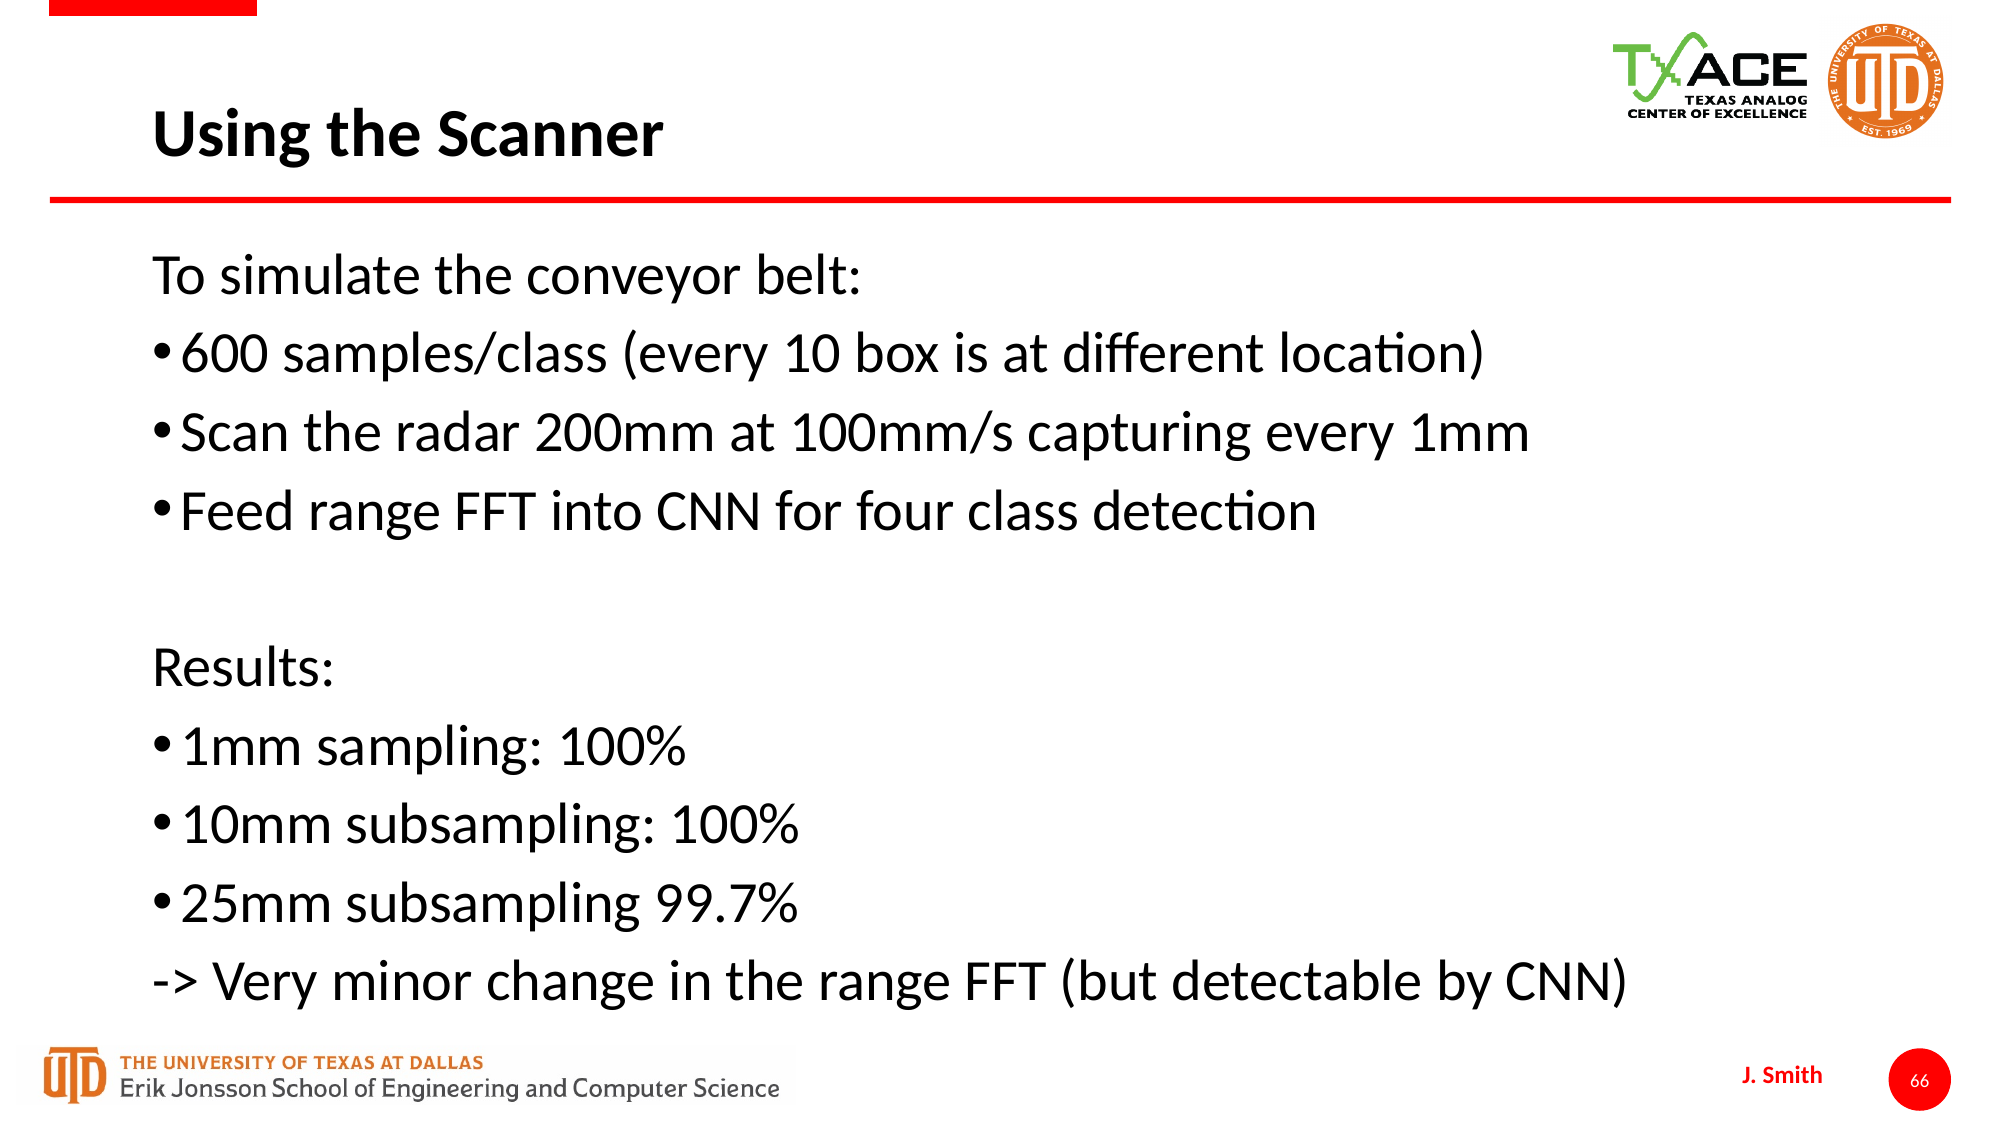

# Using the Scanner
To simulate the conveyor belt:
600 samples/class (every 10 box is at different location)
Scan the radar 200mm at 100mm/s capturing every 1mm
Feed range FFT into CNN for four class detection

Results:
1mm sampling: 100%
10mm subsampling: 100%
25mm subsampling 99.7%
-> Very minor change in the range FFT (but detectable by CNN)